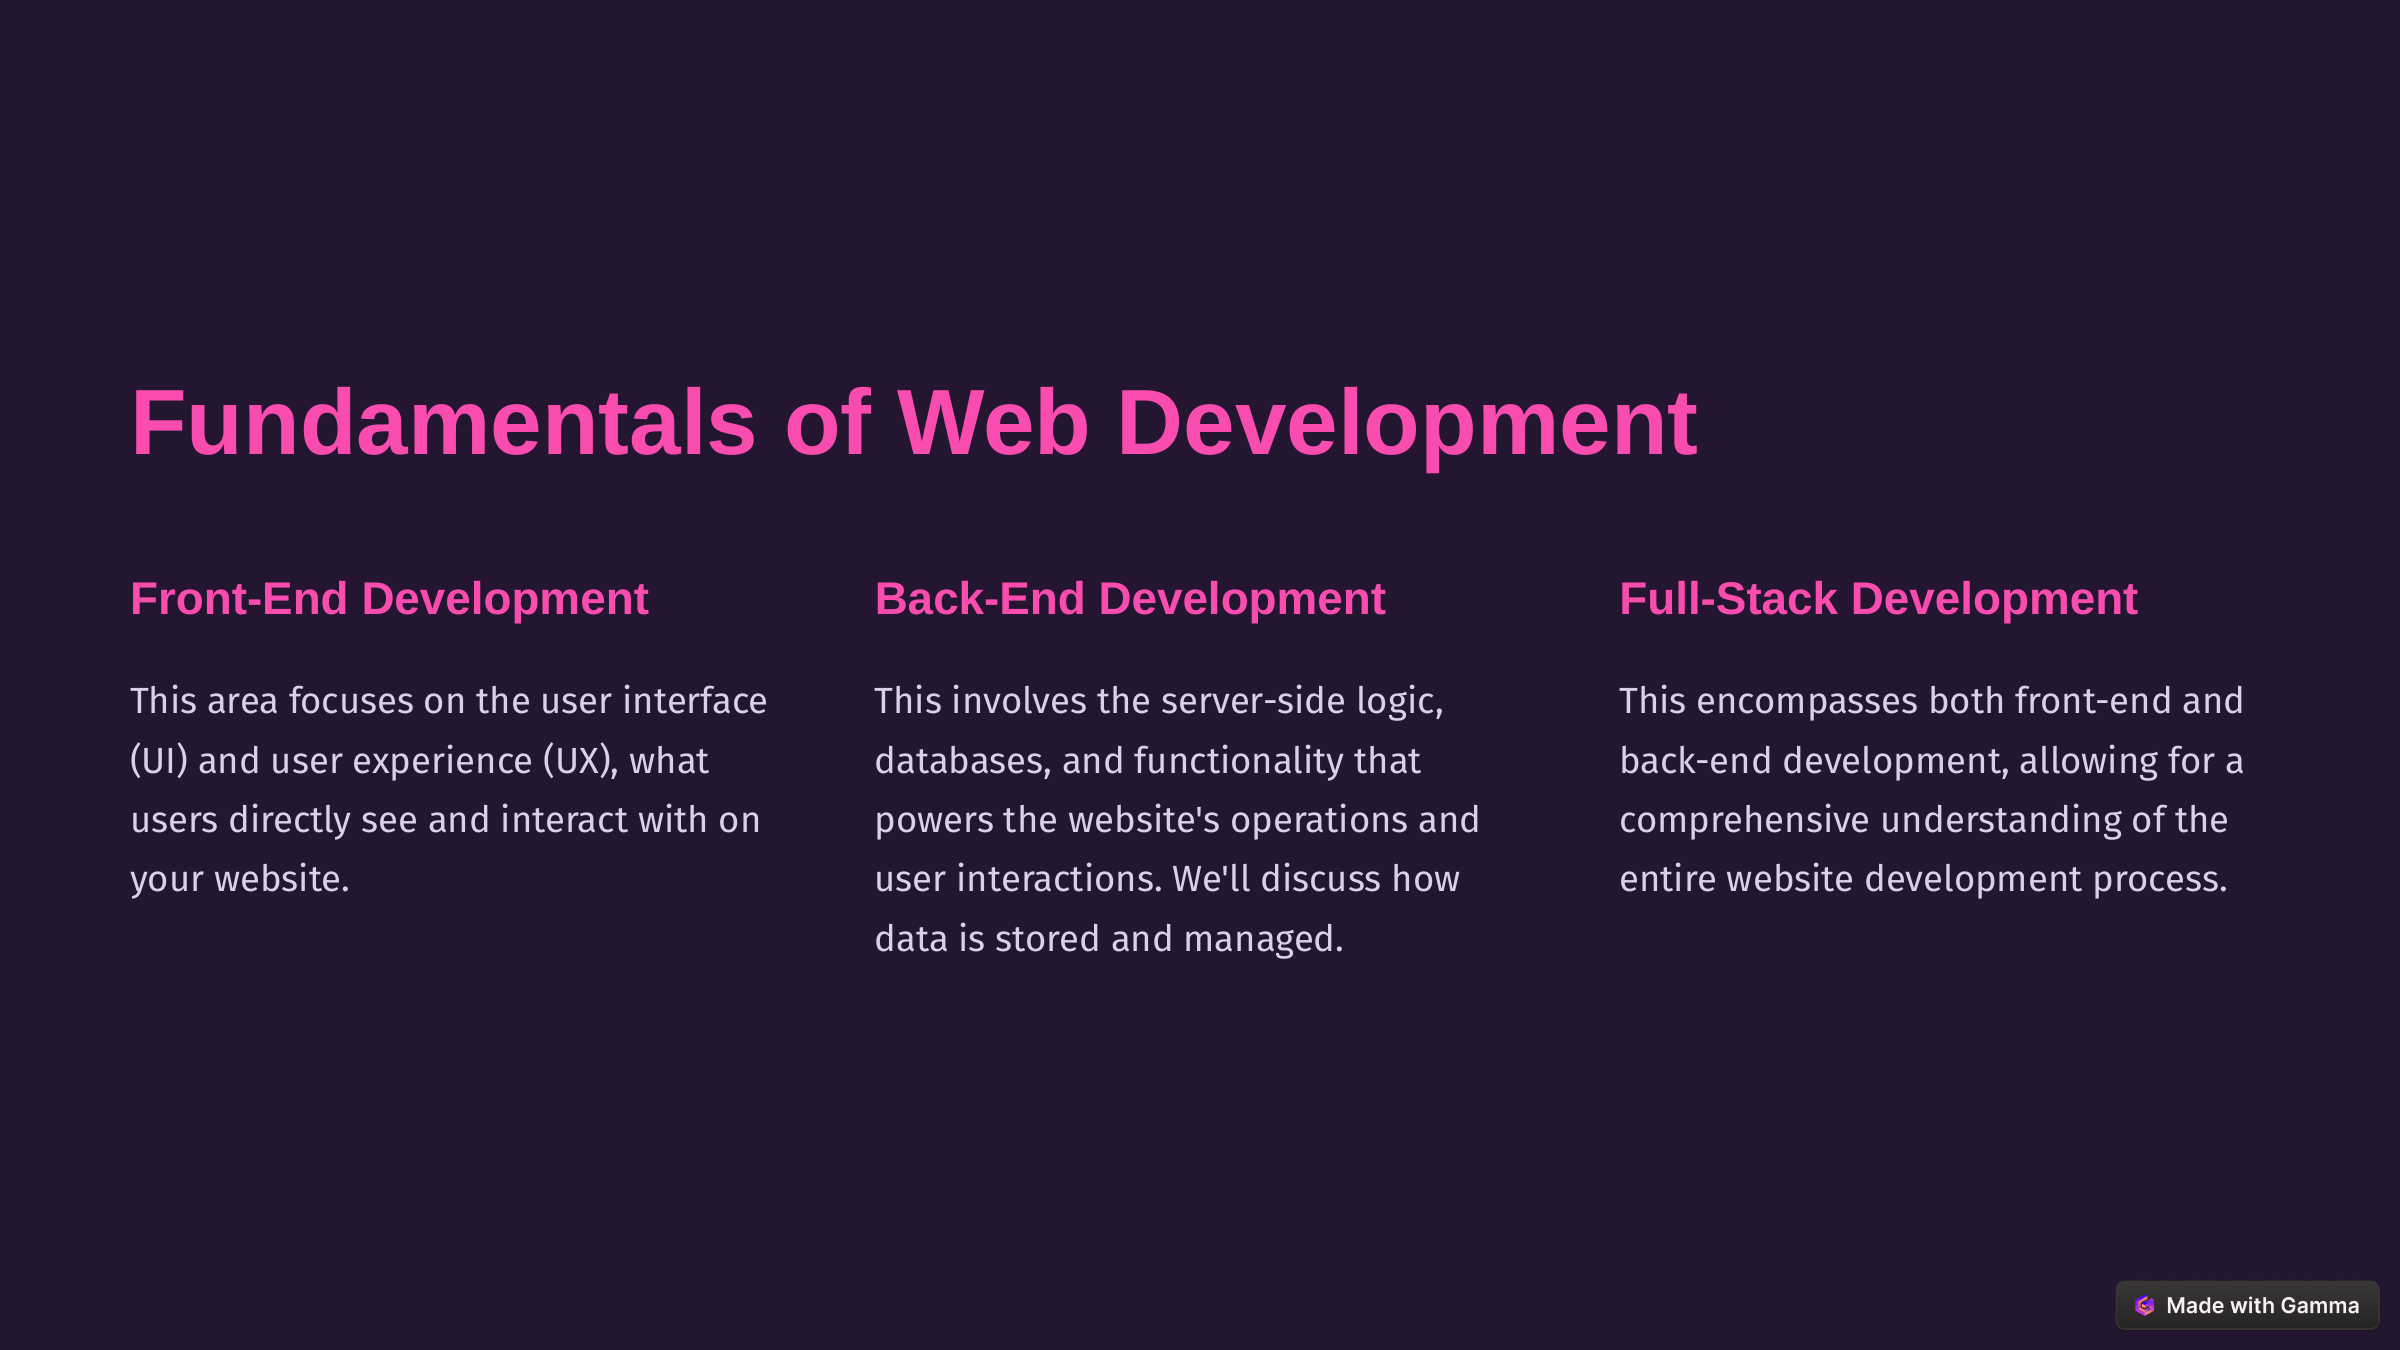

Fundamentals of Web Development
Front-End Development
Back-End Development
Full-Stack Development
This area focuses on the user interface (UI) and user experience (UX), what users directly see and interact with on your website.
This involves the server-side logic, databases, and functionality that powers the website's operations and user interactions. We'll discuss how data is stored and managed.
This encompasses both front-end and back-end development, allowing for a comprehensive understanding of the entire website development process.